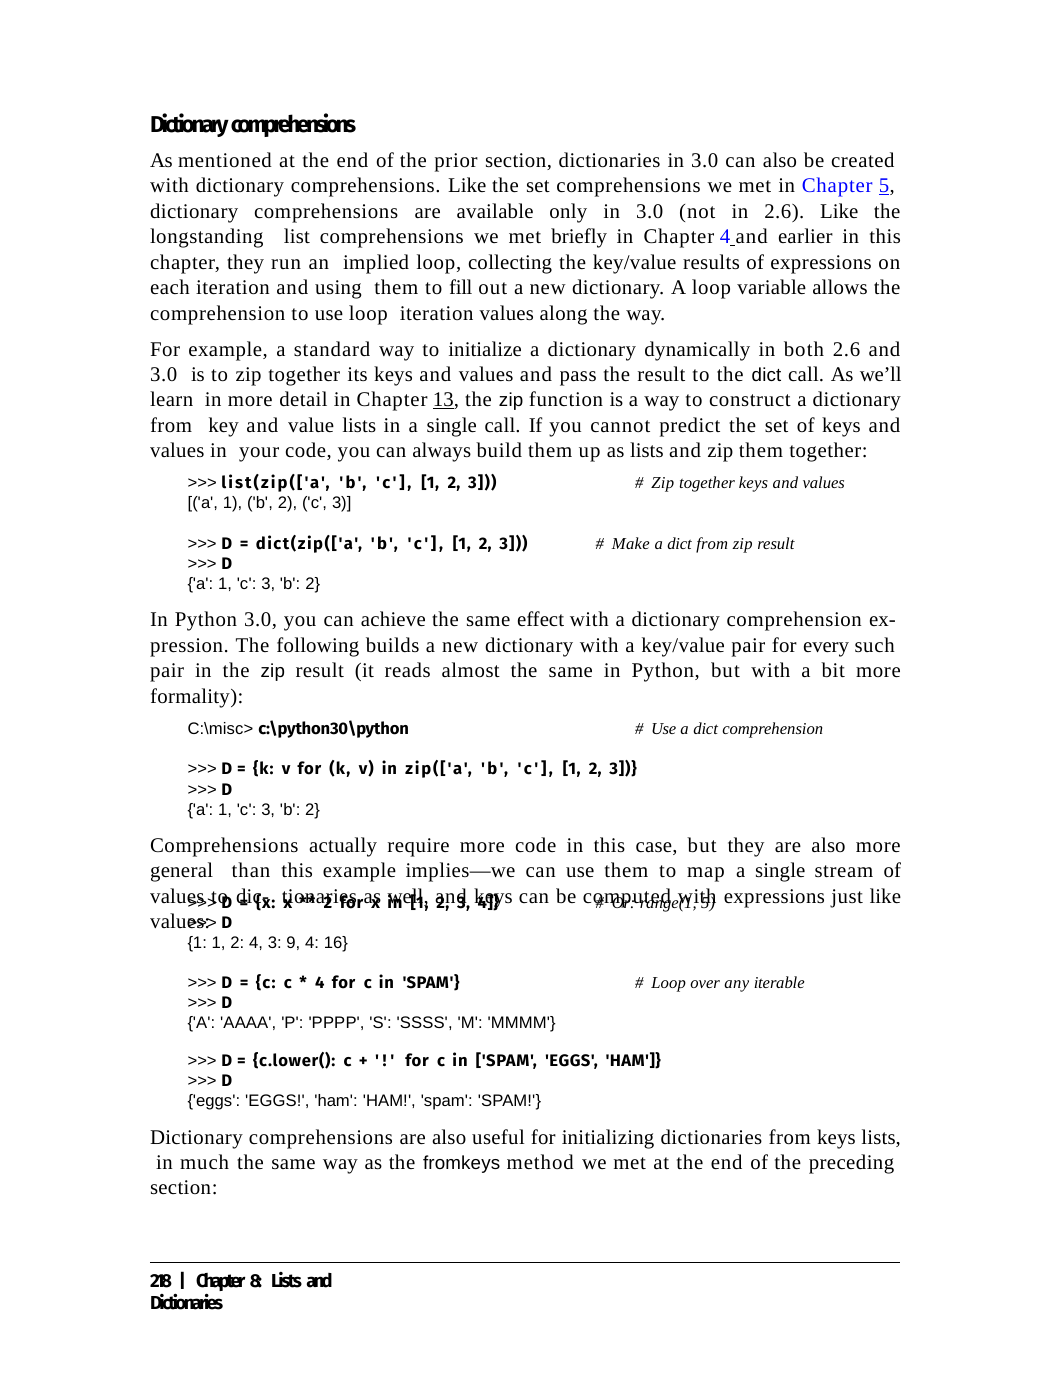

Dictionary comprehensions
As mentioned at the end of the prior section, dictionaries in 3.0 can also be created  with dictionary comprehensions. Like the set comprehensions we met in Chapter 5,  dictionary comprehensions are available only in 3.0 (not in 2.6). Like the longstanding  list comprehensions we met briefly in Chapter 4 and earlier in this chapter, they run an  implied loop, collecting the key/value results of expressions on each iteration and using  them to fill out a new dictionary. A loop variable allows the comprehension to use loop  iteration values along the way.
For example, a standard way to initialize a dictionary dynamically in both 2.6 and 3.0  is to zip together its keys and values and pass the result to the dict call. As we’ll learn  in more detail in Chapter 13, the zip function is a way to construct a dictionary from  key and value lists in a single call. If you cannot predict the set of keys and values in  your code, you can always build them up as lists and zip them together:
>>> list(zip(['a', 'b', 'c'], [1, 2, 3]))	# Zip together keys and values
[('a', 1), ('b', 2), ('c', 3)]
>>> D = dict(zip(['a', 'b', 'c'], [1, 2, 3]))
>>> D
{'a': 1, 'c': 3, 'b': 2}
# Make a dict from zip result
In Python 3.0, you can achieve the same effect with a dictionary comprehension ex-  pression. The following builds a new dictionary with a key/value pair for every such  pair in the zip result (it reads almost the same in Python, but with a bit more formality):
C:\misc> c:\python30\python	# Use a dict comprehension

>>> D = {k: v for (k, v) in zip(['a', 'b', 'c'], [1, 2, 3])}
>>> D
{'a': 1, 'c': 3, 'b': 2}
Comprehensions actually require more code in this case, but they are also more general  than this example implies—we can use them to map a single stream of values to dic-  tionaries as well, and keys can be computed with expressions just like values:
>>> D = {x: x ** 2 for x in [1, 2, 3, 4]}
>>> D
{1: 1, 2: 4, 3: 9, 4: 16}
# Or: range(1, 5)
>>> D = {c: c * 4 for c in 'SPAM'}	# Loop over any iterable
>>> D
{'A': 'AAAA', 'P': 'PPPP', 'S': 'SSSS', 'M': 'MMMM'}

>>> D = {c.lower(): c + '!' for c in ['SPAM', 'EGGS', 'HAM']}
>>> D
{'eggs': 'EGGS!', 'ham': 'HAM!', 'spam': 'SPAM!'}
Dictionary comprehensions are also useful for initializing dictionaries from keys lists,  in much the same way as the fromkeys method we met at the end of the preceding  section:

218  |  Chapter 8:  Lists and Dictionaries